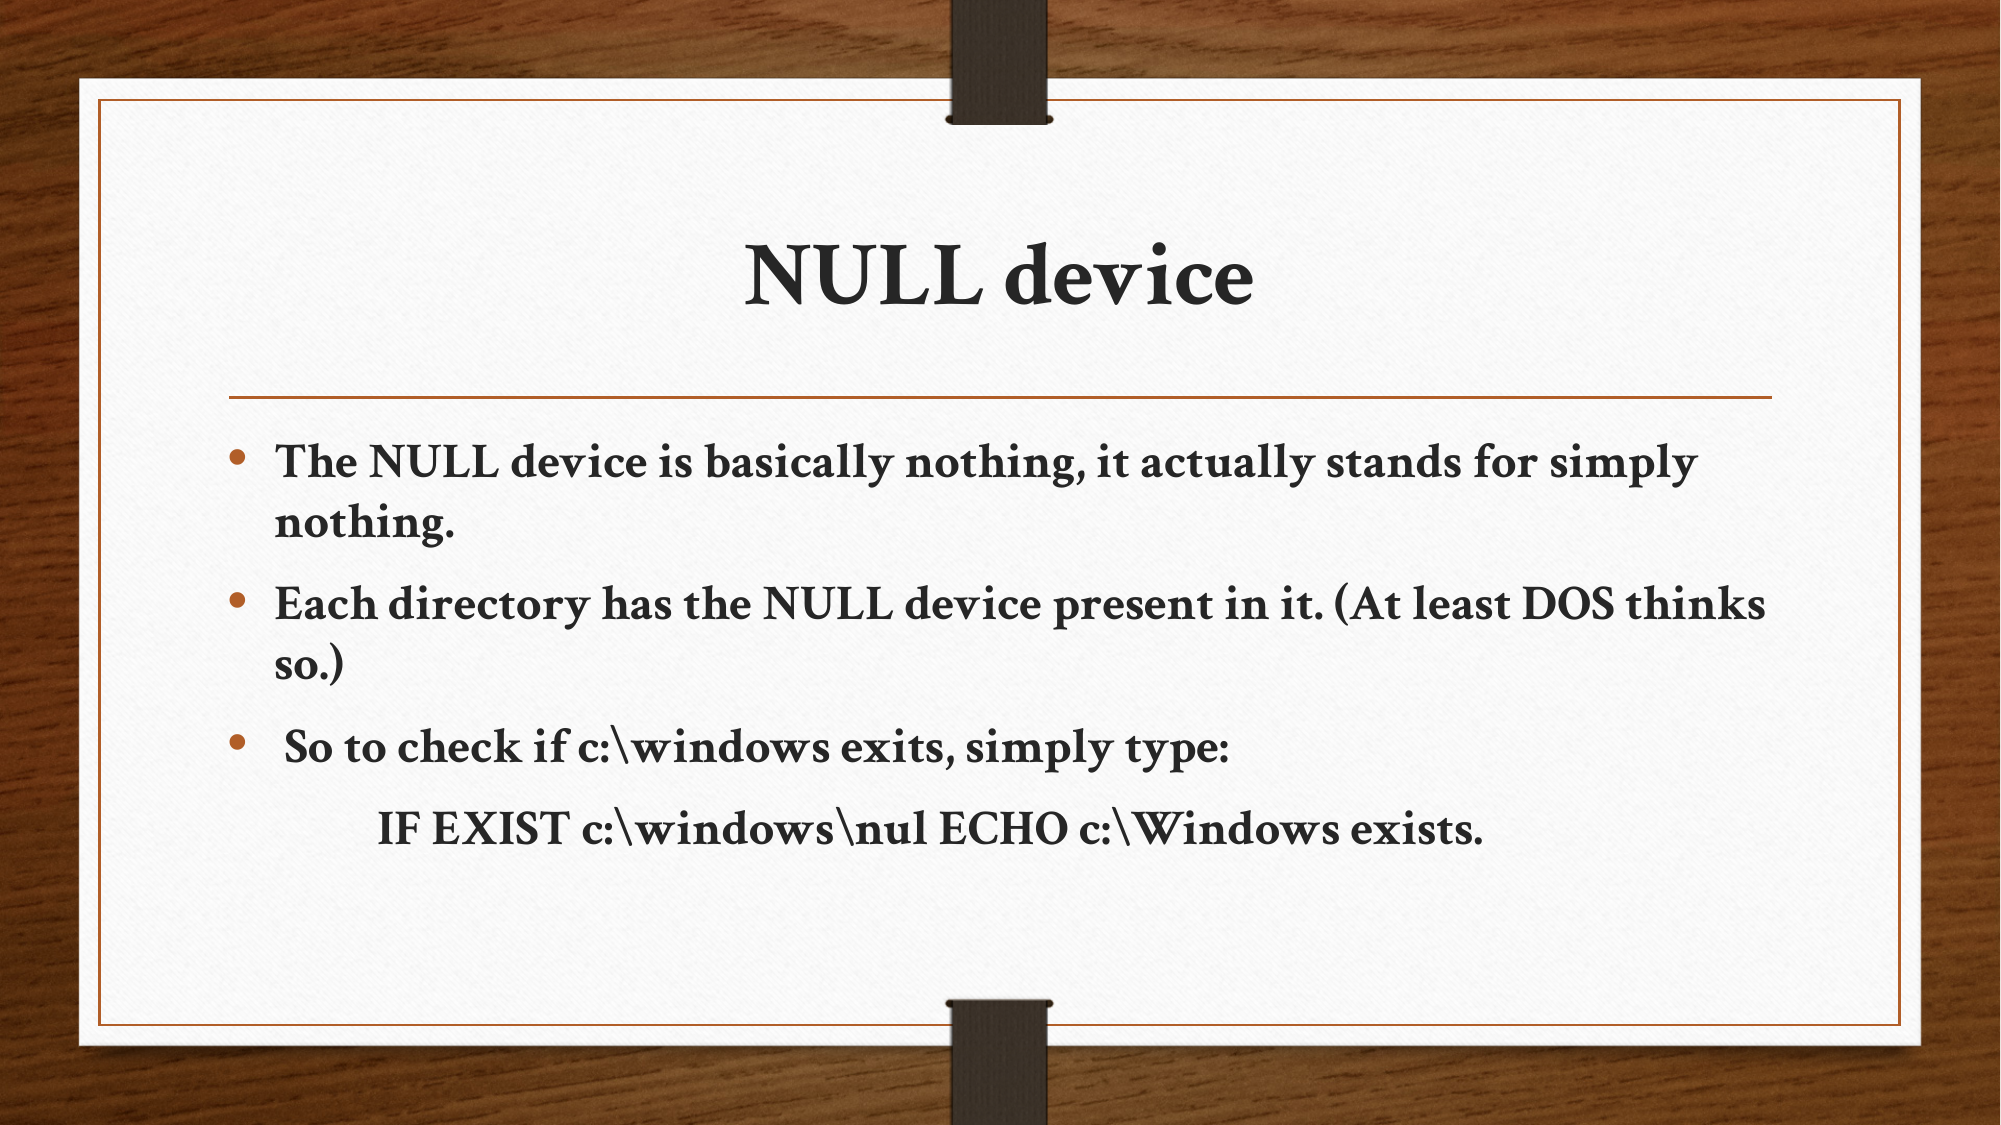

# NULL device
The NULL device is basically nothing, it actually stands for simply nothing.
Each directory has the NULL device present in it. (At least DOS thinks so.)
 So to check if c:\windows exits, simply type:
	IF EXIST c:\windows\nul ECHO c:\Windows exists.